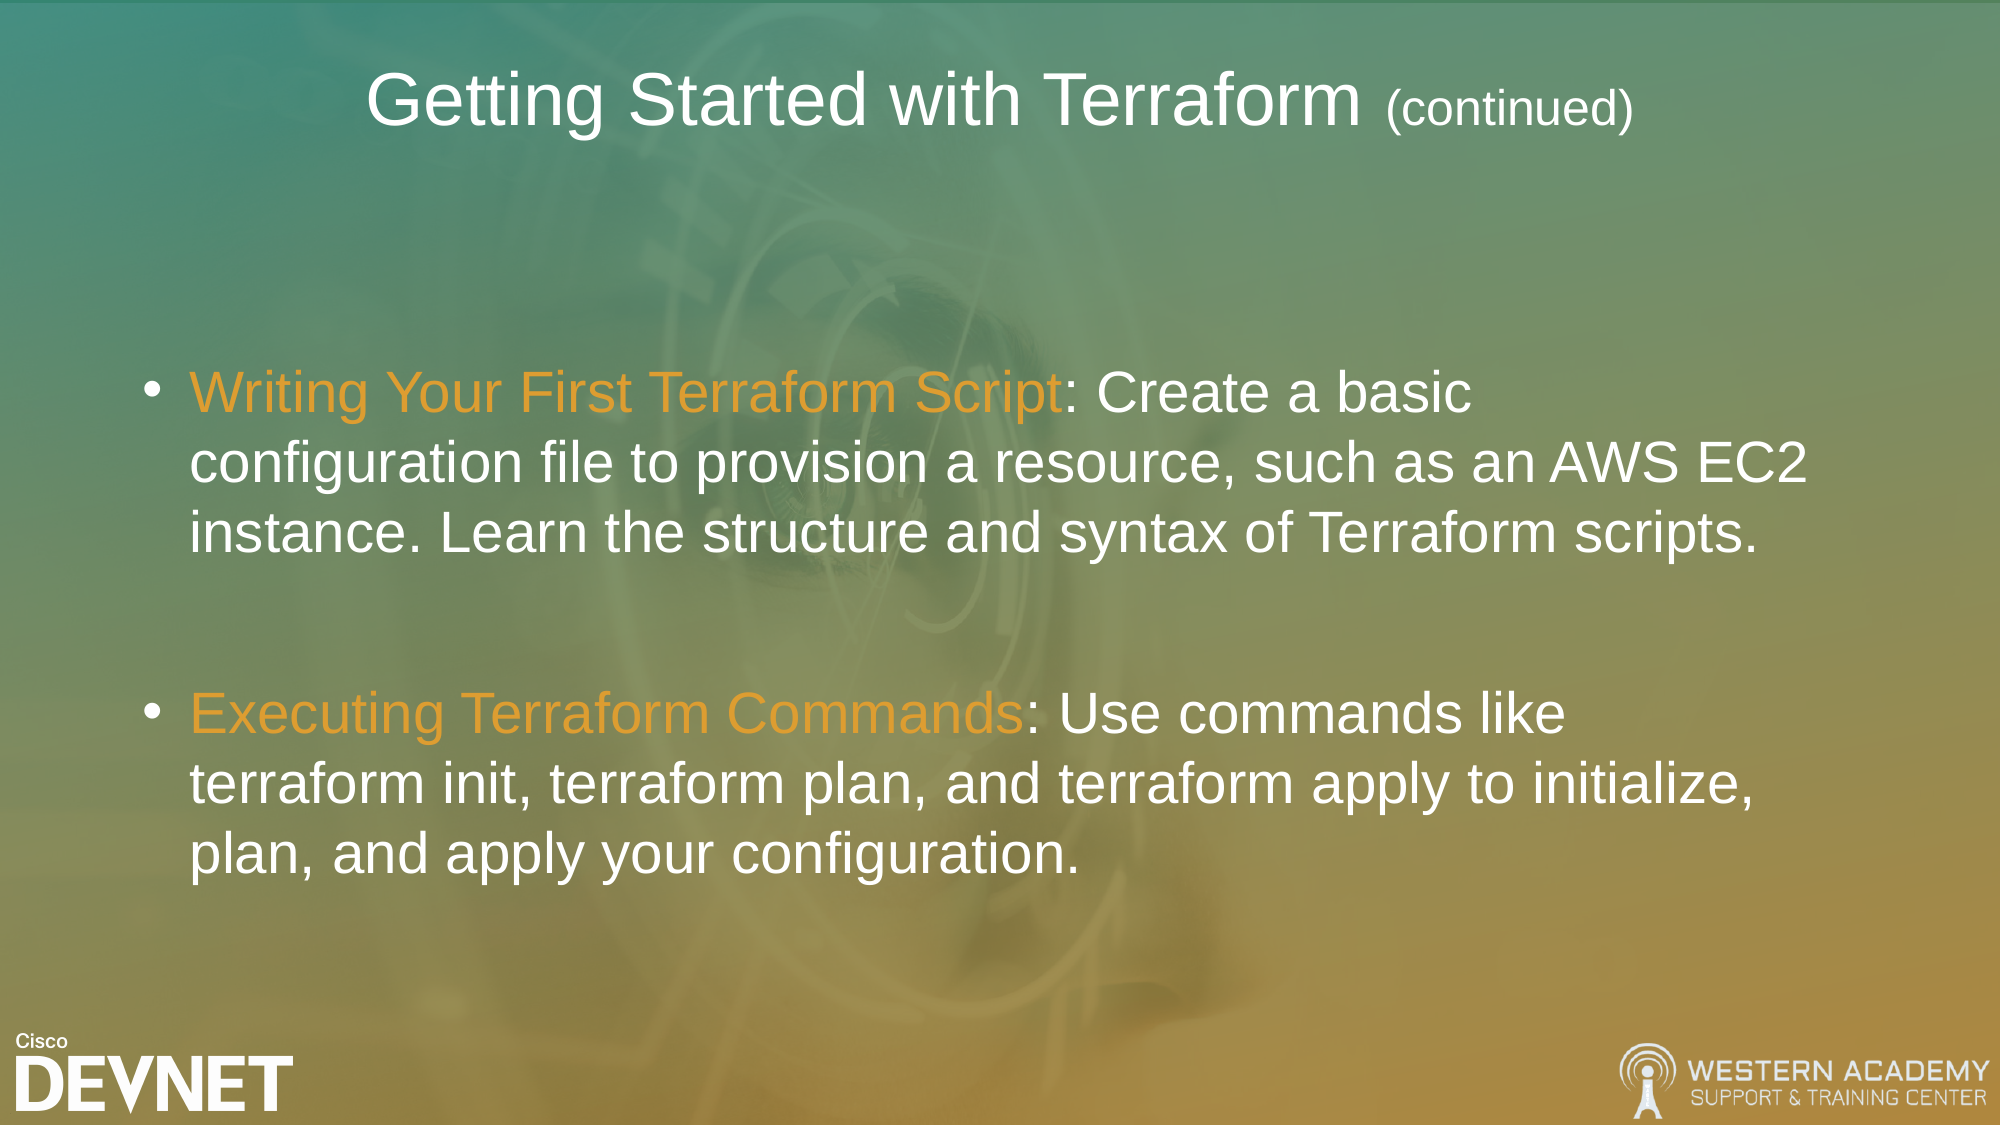

# Getting Started with Terraform (continued)
Writing Your First Terraform Script: Create a basic configuration file to provision a resource, such as an AWS EC2 instance. Learn the structure and syntax of Terraform scripts.

Executing Terraform Commands: Use commands like terraform init, terraform plan, and terraform apply to initialize, plan, and apply your configuration.